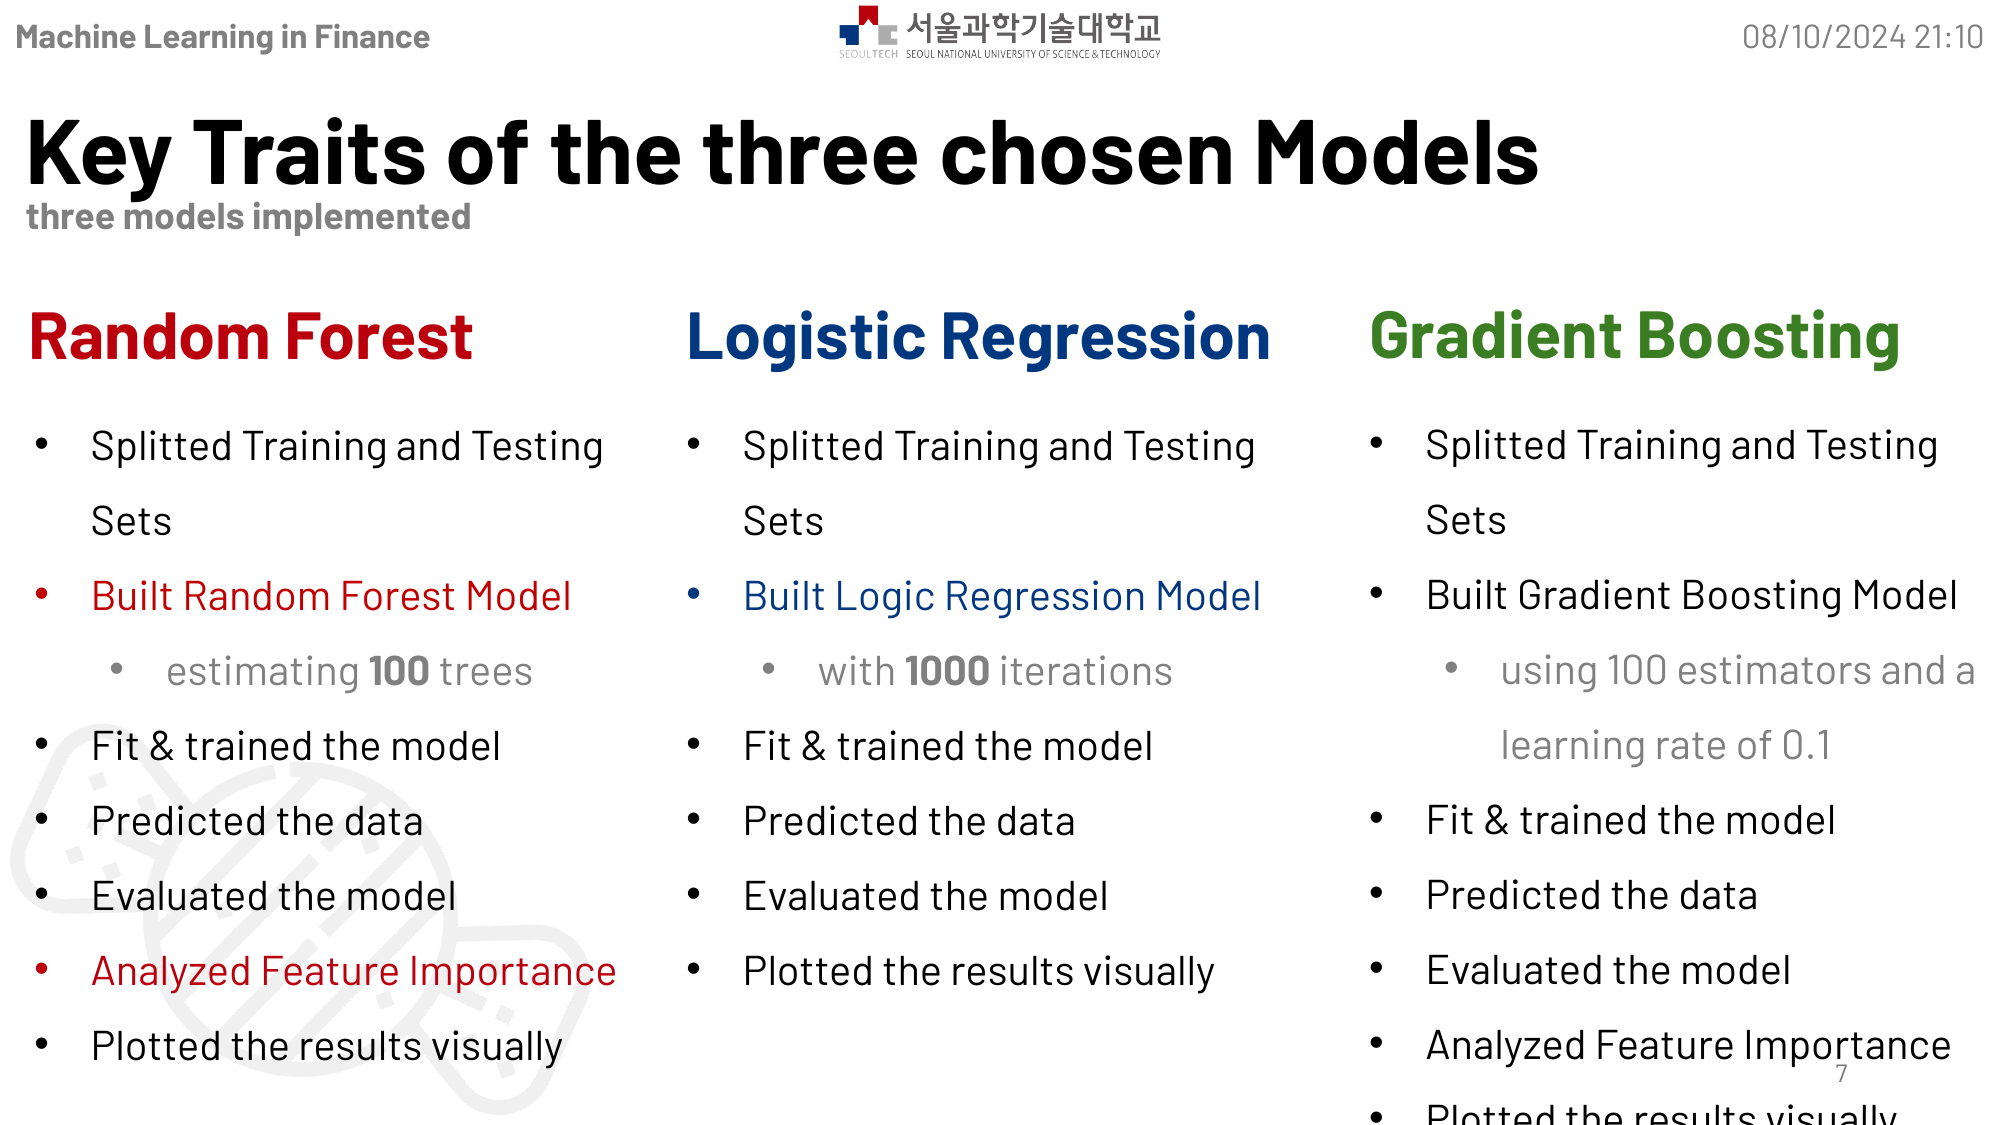

Key Traits of the three chosen Models
three models implemented
Gradient Boosting
Random Forest
Logistic Regression
Splitted Training and Testing Sets
Built Gradient Boosting Model
using 100 estimators and a learning rate of 0.1
Fit & trained the model
Predicted the data
Evaluated the model
Analyzed Feature Importance
Plotted the results visually
Splitted Training and Testing Sets
Built Random Forest Model
estimating 100 trees
Fit & trained the model
Predicted the data
Evaluated the model
Analyzed Feature Importance
Plotted the results visually
Splitted Training and Testing Sets
Built Logic Regression Model
with 1000 iterations
Fit & trained the model
Predicted the data
Evaluated the model
Plotted the results visually
7